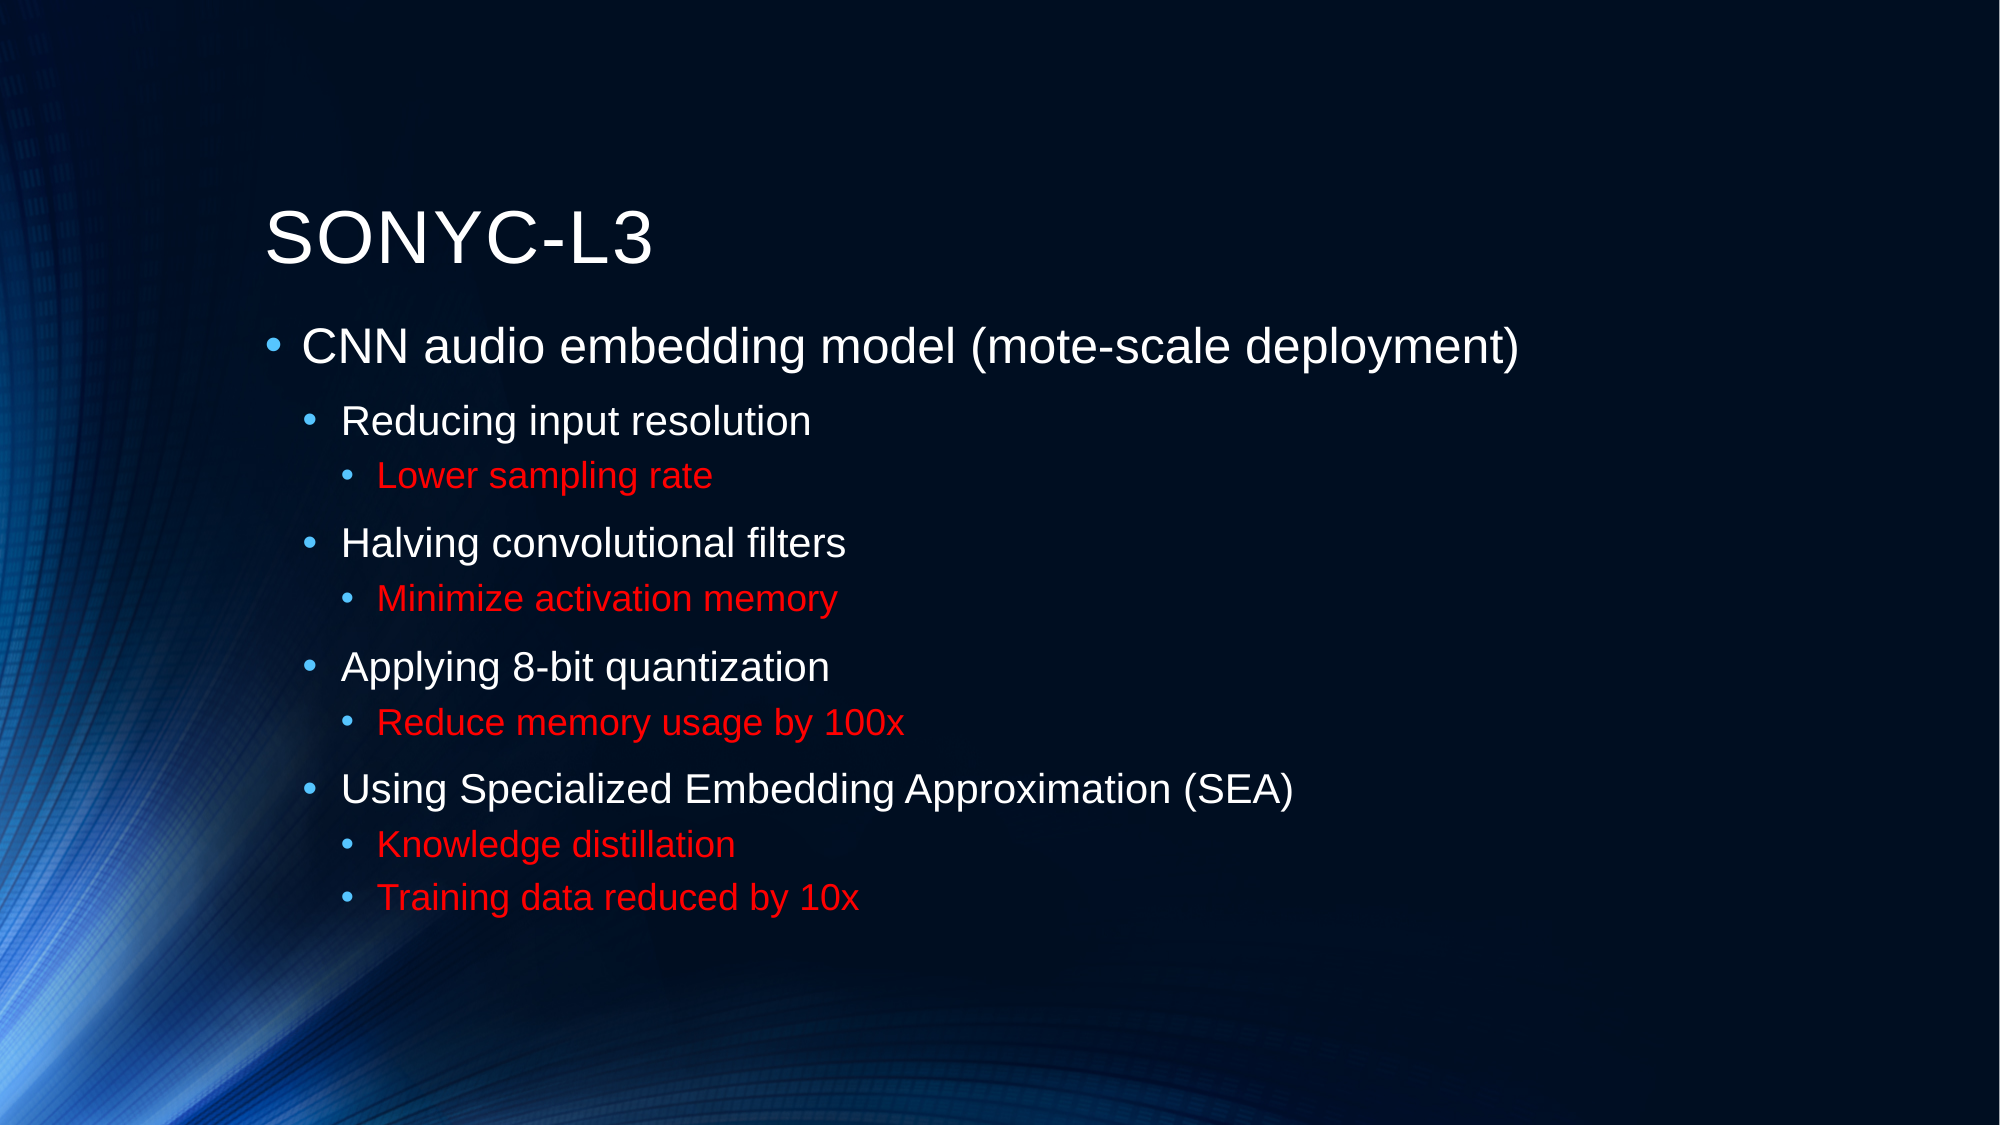

# SONYC-L3
CNN audio embedding model (mote-scale deployment)
Reducing input resolution
Lower sampling rate
Halving convolutional filters
Minimize activation memory
Applying 8-bit quantization
Reduce memory usage by 100x
Using Specialized Embedding Approximation (SEA)
Knowledge distillation
Training data reduced by 10x